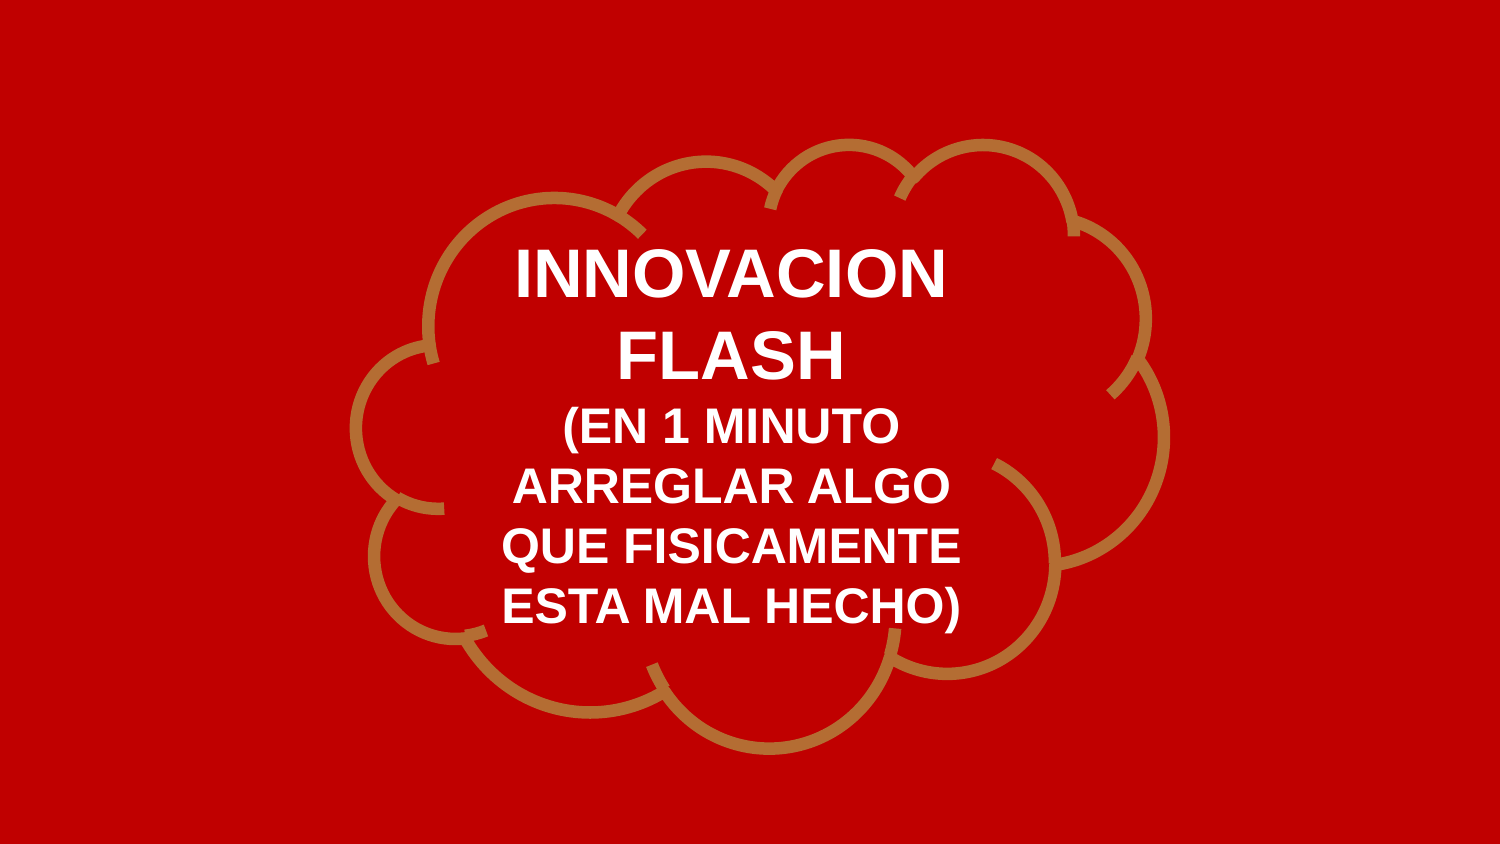

INNOVACION FLASH
(EN 1 MINUTO ARREGLAR ALGO QUE FISICAMENTE ESTA MAL HECHO)